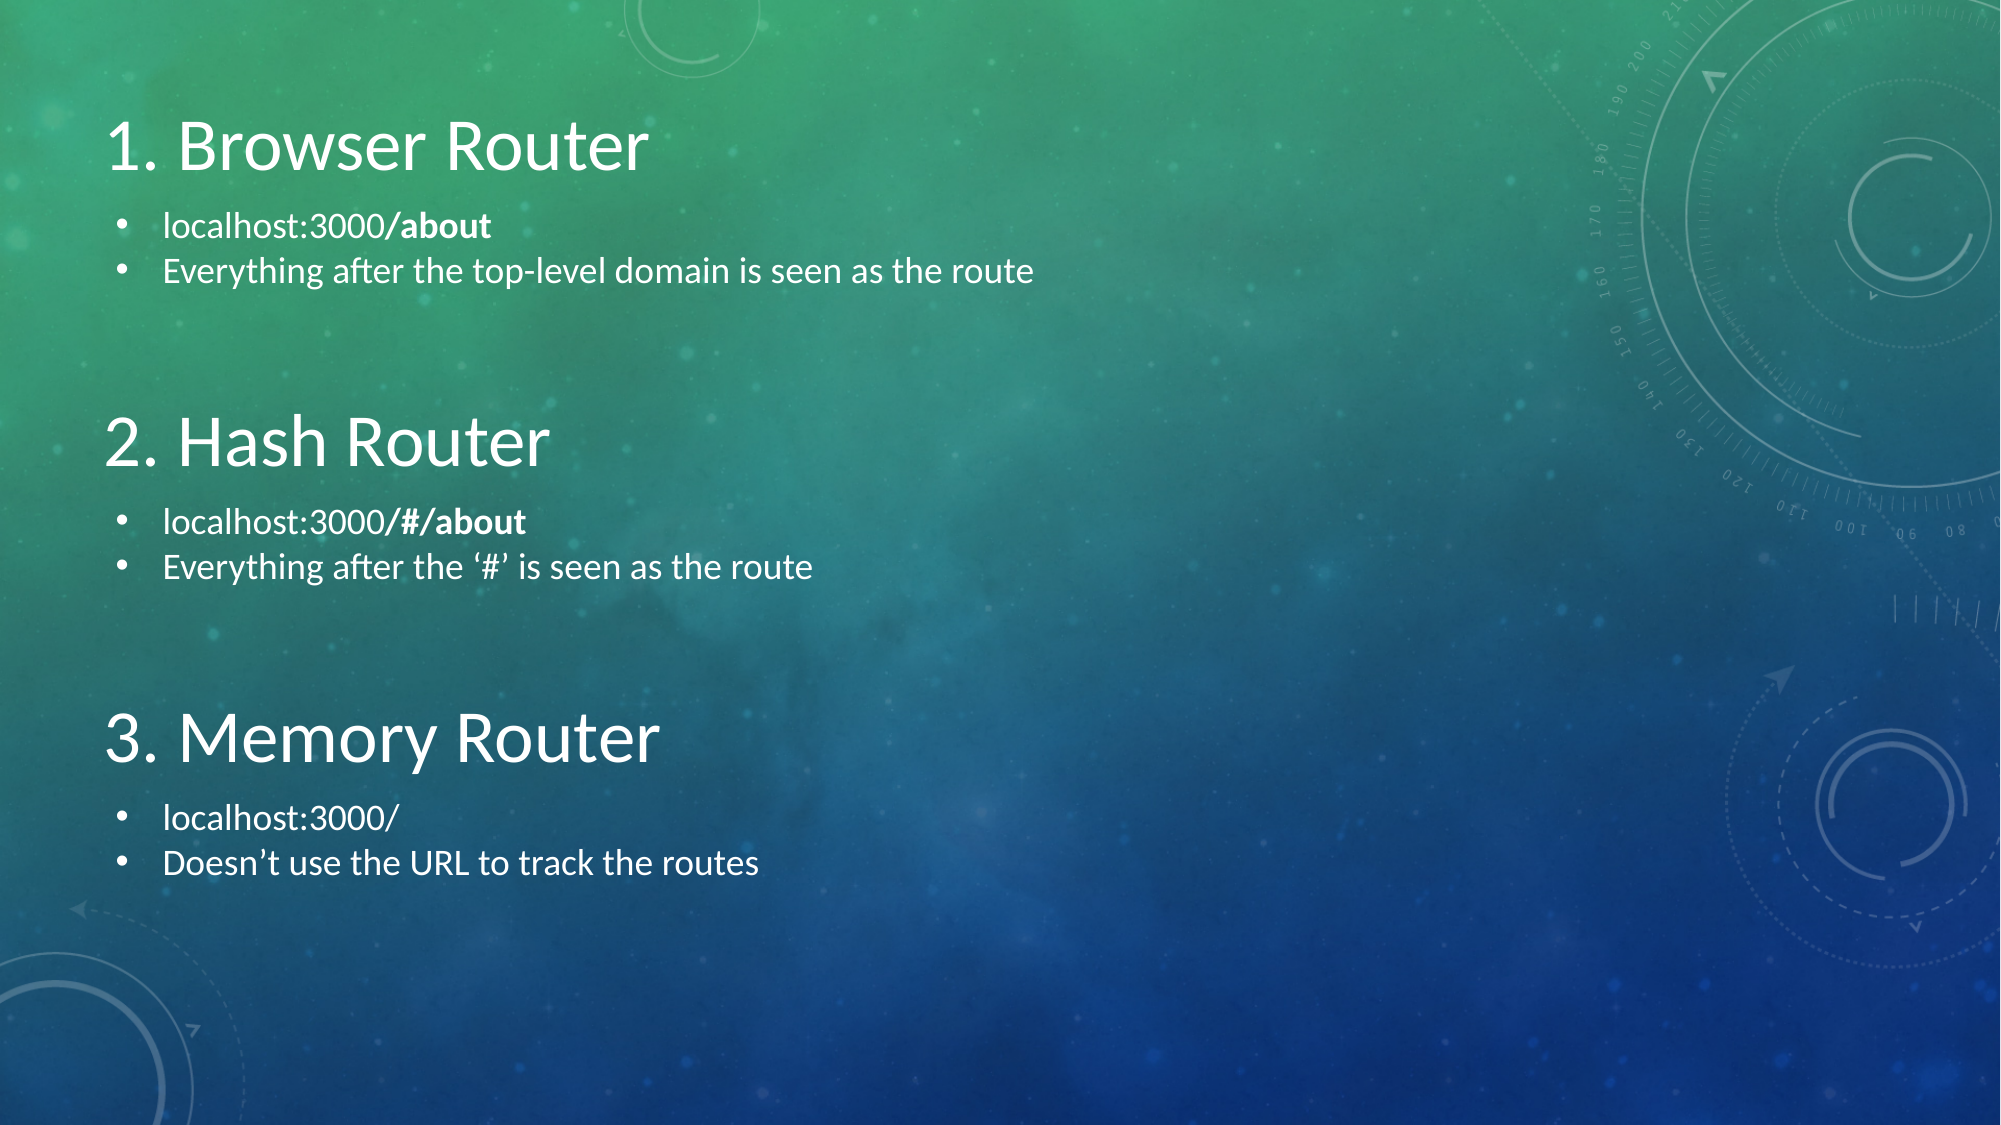

# 1. Browser Router
localhost:3000/about
Everything after the top-level domain is seen as the route
2. Hash Router
localhost:3000/#/about
Everything after the ‘#’ is seen as the route
3. Memory Router
localhost:3000/
Doesn’t use the URL to track the routes